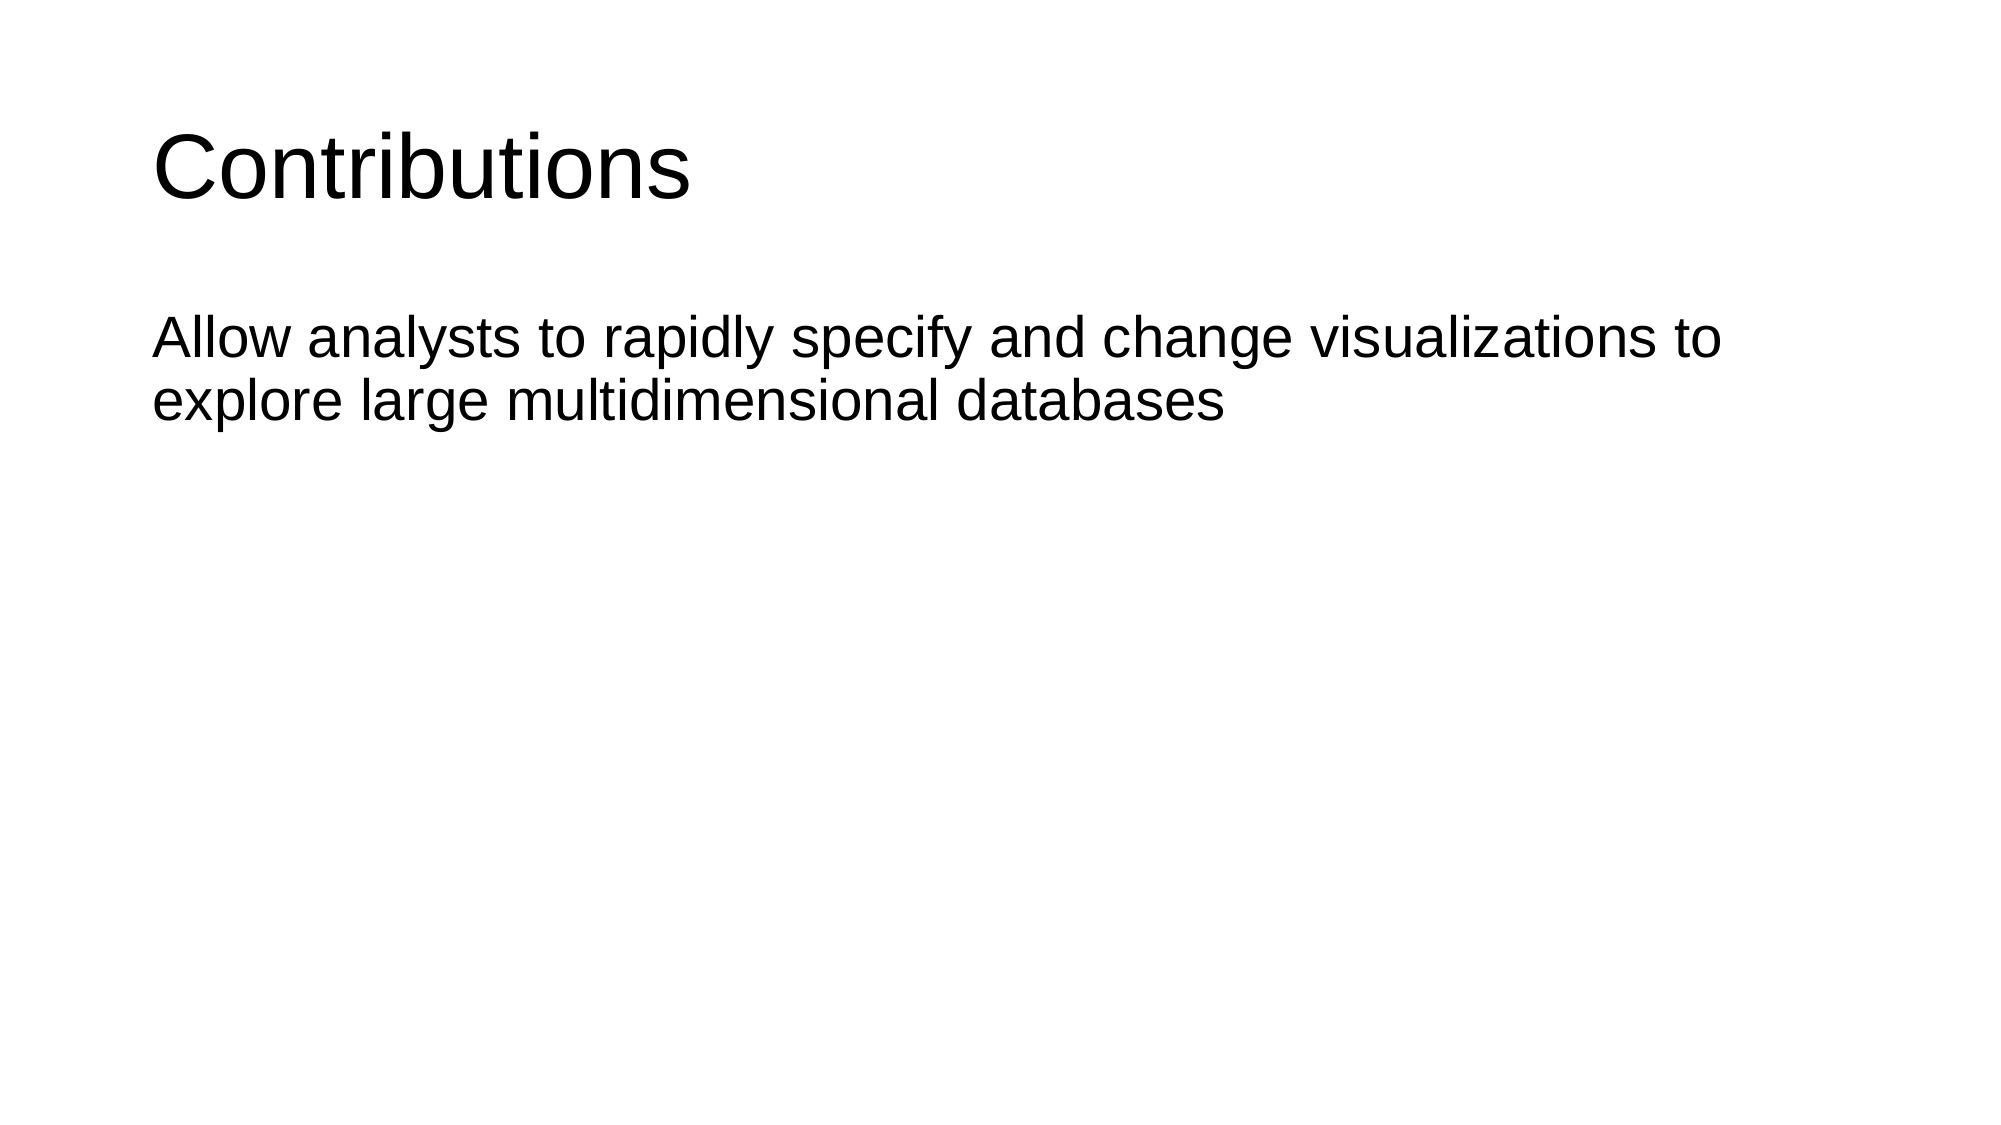

# Contributions
Allow analysts to rapidly specify and change visualizations to explore large multidimensional databases